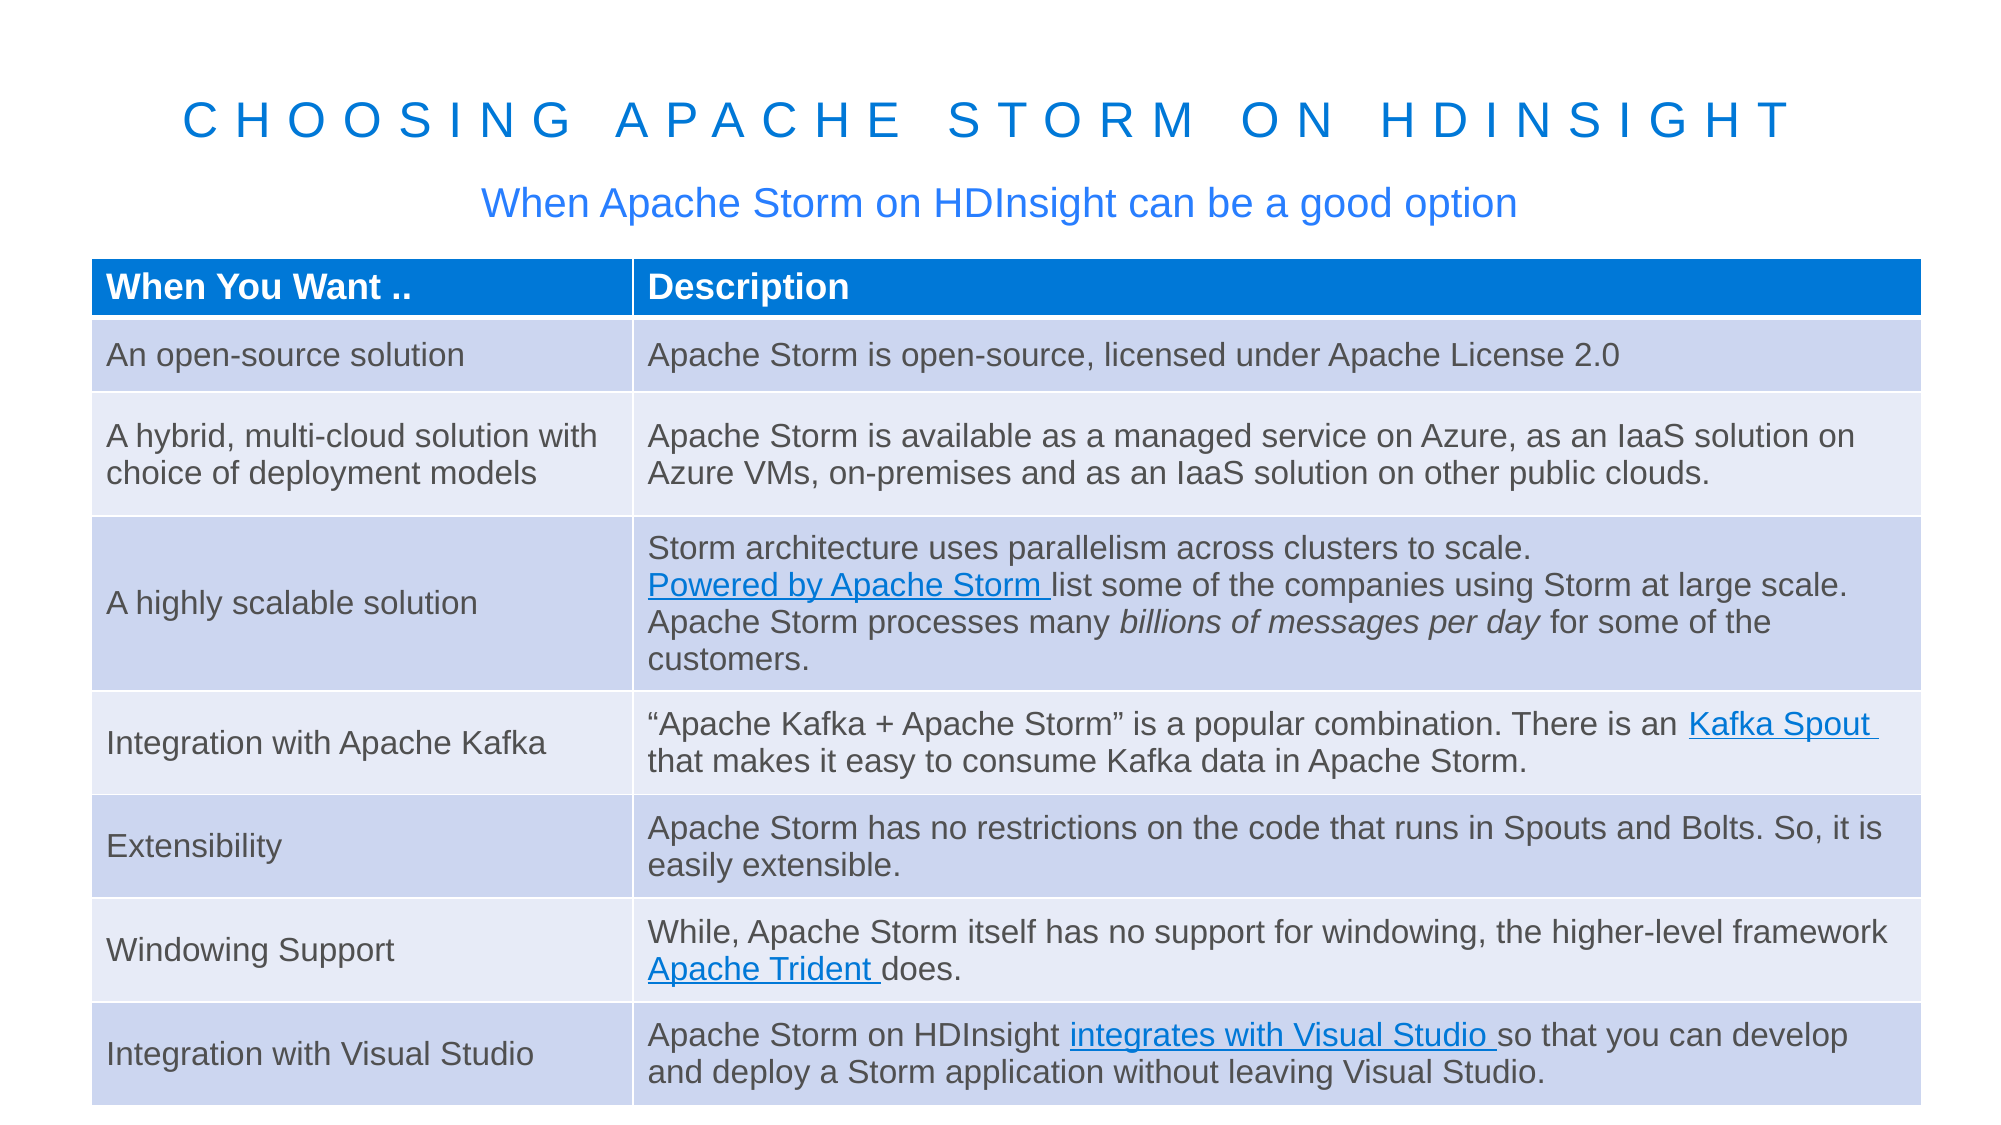

# Choosing Apache Storm ON HDInsight
When Apache Storm on HDInsight can be a good option
| When You Want .. | Description |
| --- | --- |
| An open-source solution | Apache Storm is open-source, licensed under Apache License 2.0 |
| A hybrid, multi-cloud solution with choice of deployment models | Apache Storm is available as a managed service on Azure, as an IaaS solution on Azure VMs, on-premises and as an IaaS solution on other public clouds. |
| A highly scalable solution | Storm architecture uses parallelism across clusters to scale. Powered by Apache Storm list some of the companies using Storm at large scale. Apache Storm processes many billions of messages per day for some of the customers. |
| Integration with Apache Kafka | “Apache Kafka + Apache Storm” is a popular combination. There is an Kafka Spout that makes it easy to consume Kafka data in Apache Storm. |
| Extensibility | Apache Storm has no restrictions on the code that runs in Spouts and Bolts. So, it is easily extensible. |
| Windowing Support | While, Apache Storm itself has no support for windowing, the higher-level framework Apache Trident does. |
| Integration with Visual Studio | Apache Storm on HDInsight integrates with Visual Studio so that you can develop and deploy a Storm application without leaving Visual Studio. |